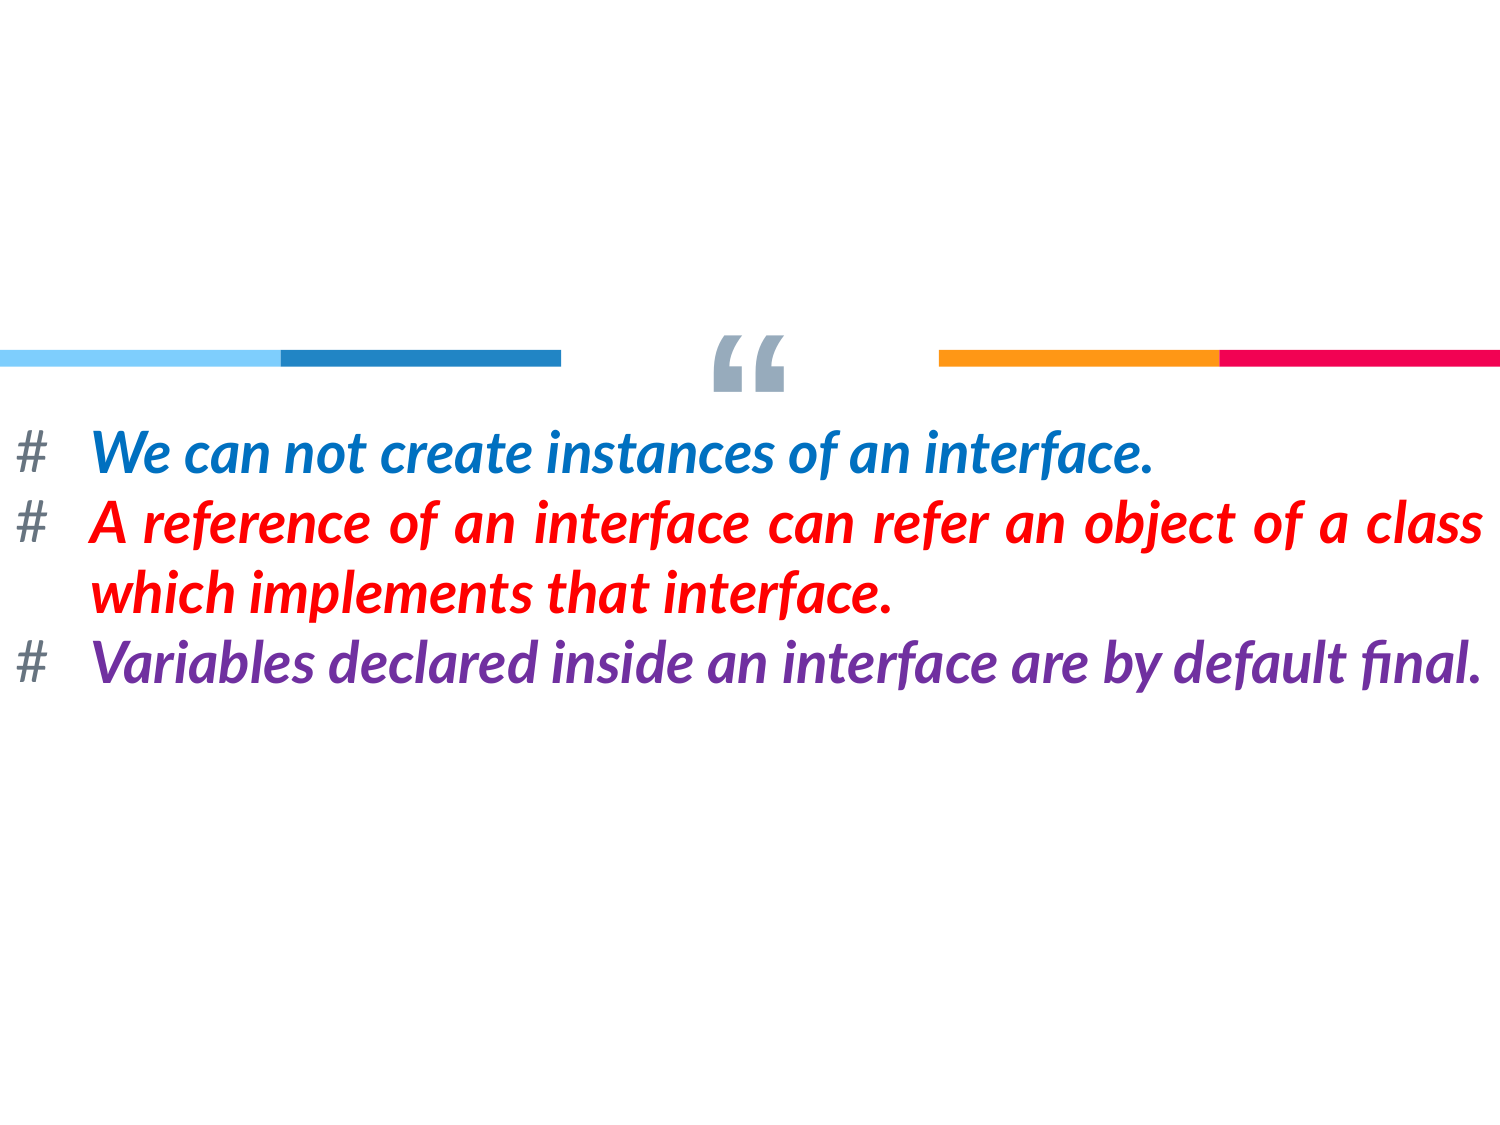

We can not create instances of an interface.
A reference of an interface can refer an object of a class which implements that interface.
Variables declared inside an interface are by default final.